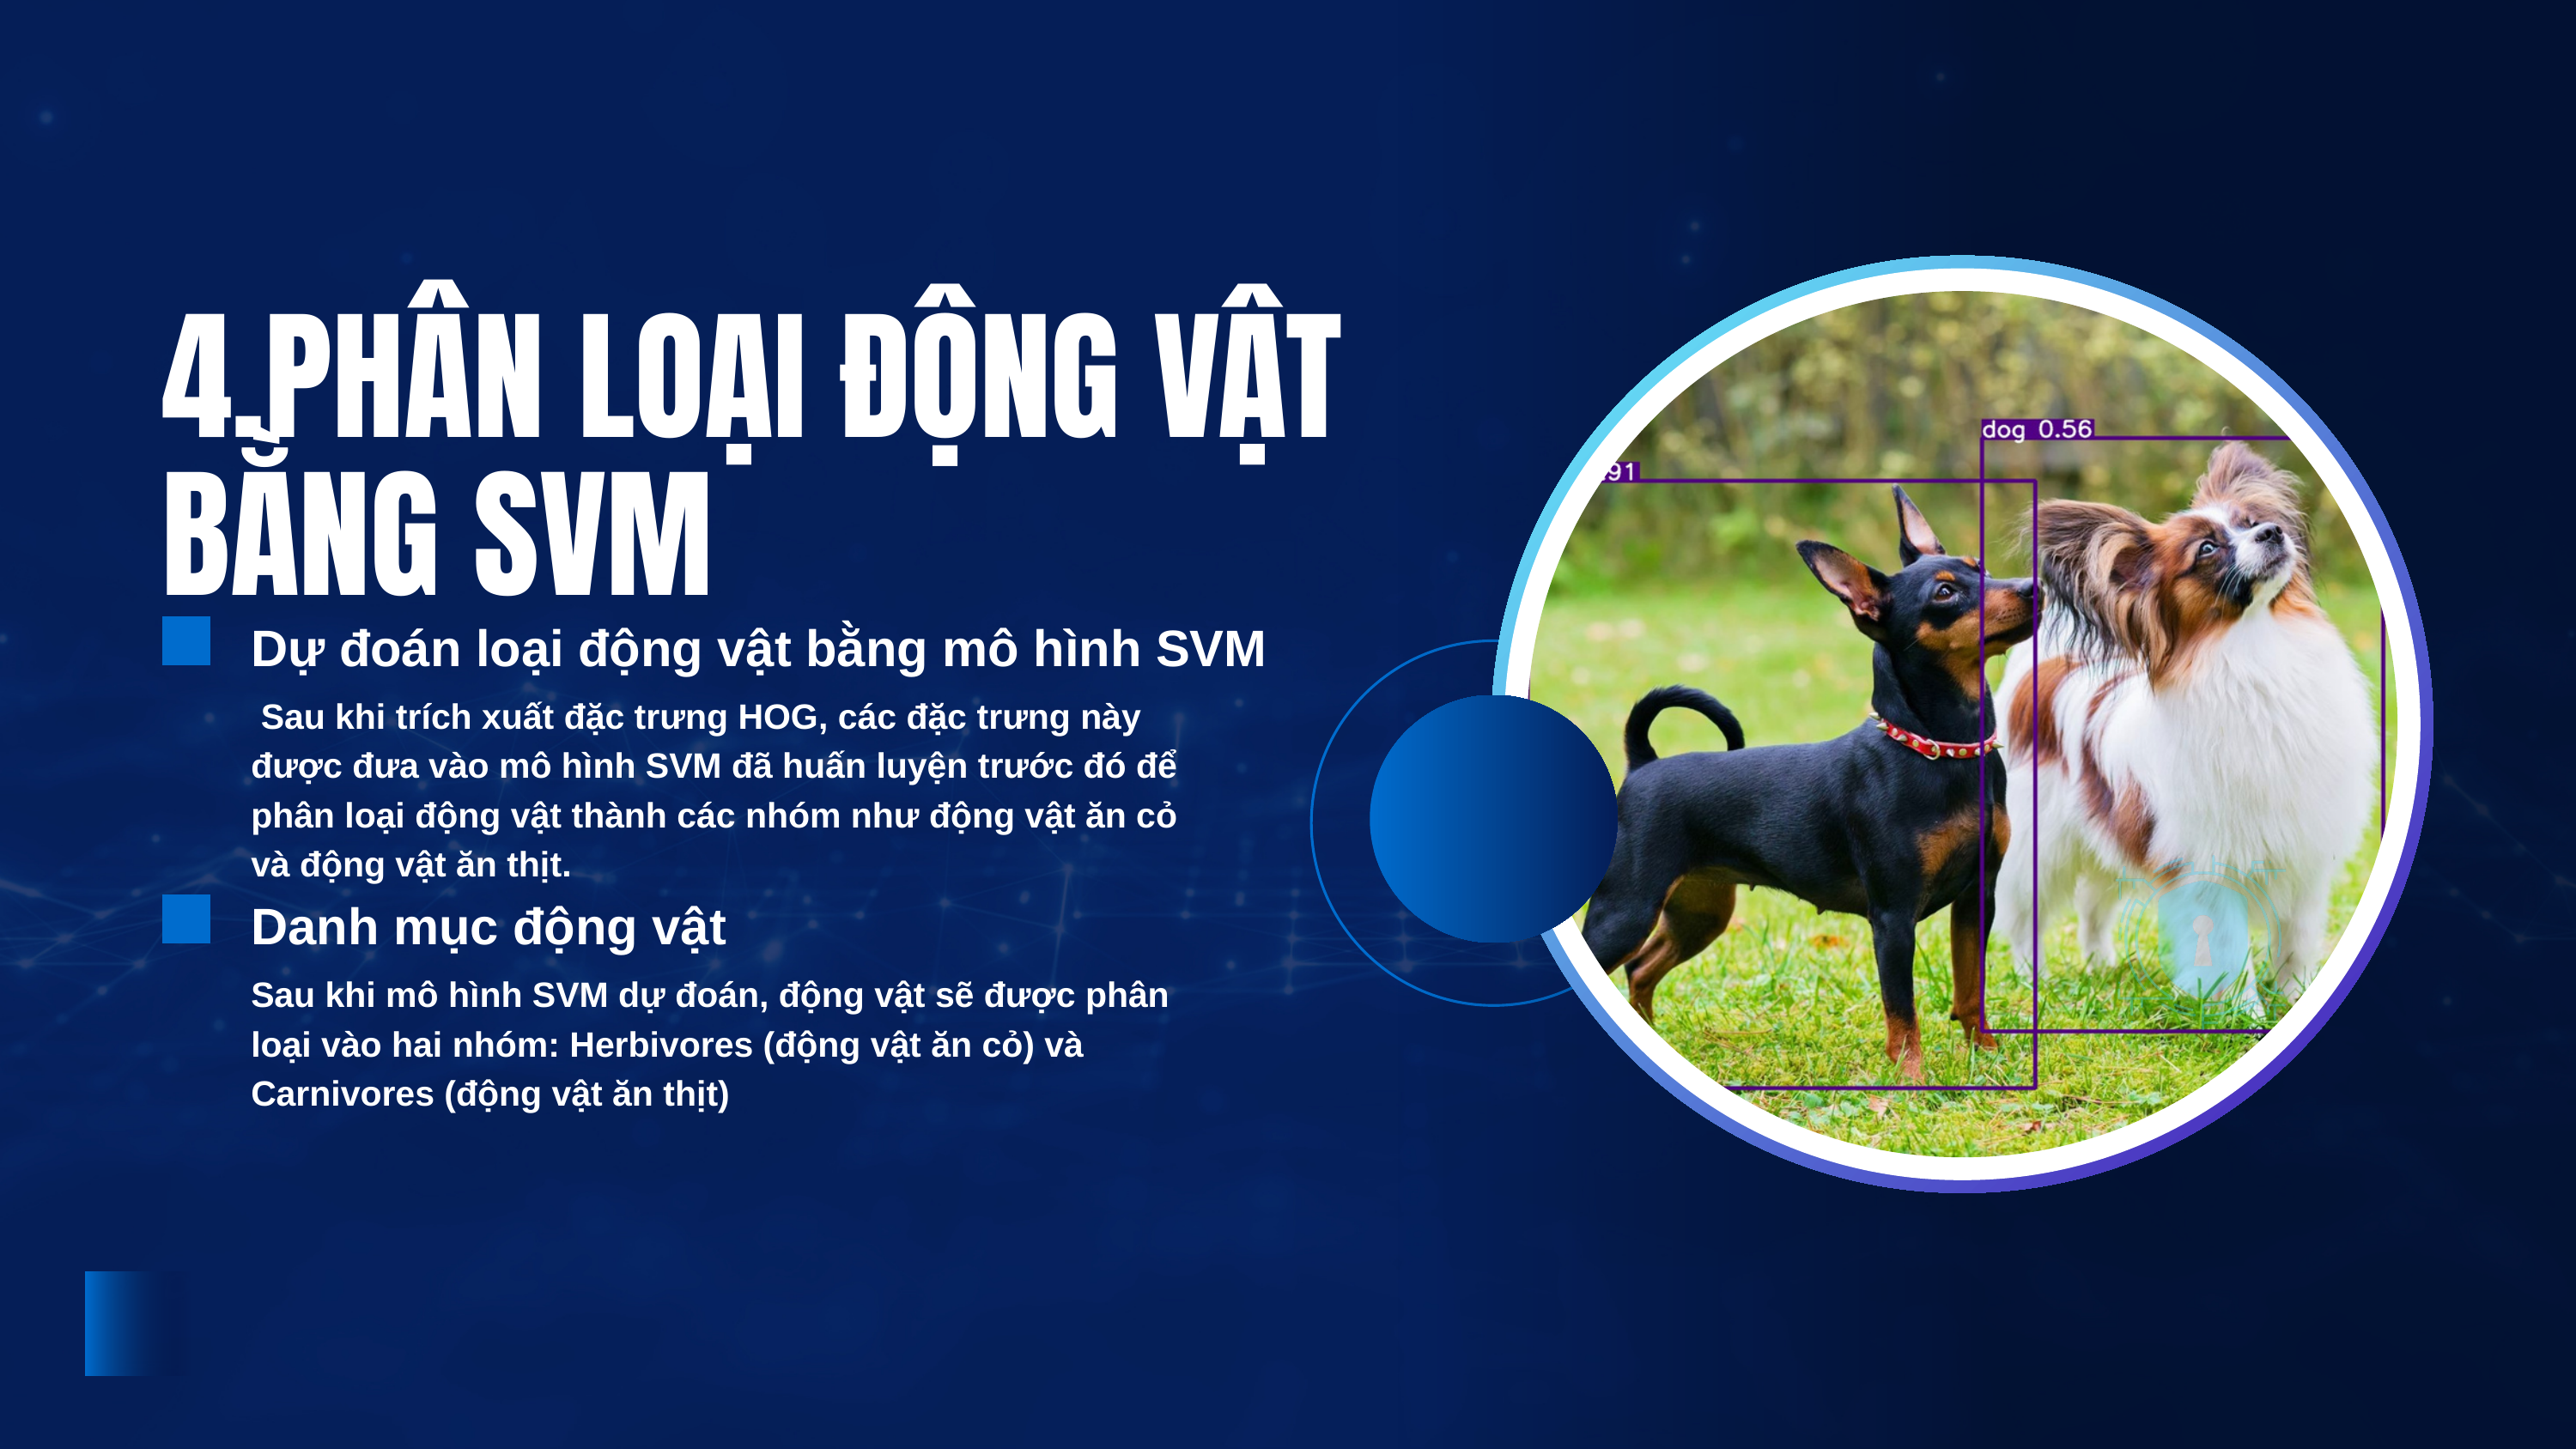

4.PHÂN LOẠI ĐỘNG VẬT BẰNG SVM
Dự đoán loại động vật bằng mô hình SVM

 Sau khi trích xuất đặc trưng HOG, các đặc trưng này được đưa vào mô hình SVM đã huấn luyện trước đó để phân loại động vật thành các nhóm như động vật ăn cỏ và động vật ăn thịt.

Danh mục động vật

Sau khi mô hình SVM dự đoán, động vật sẽ được phân loại vào hai nhóm: Herbivores (động vật ăn cỏ) và Carnivores (động vật ăn thịt)